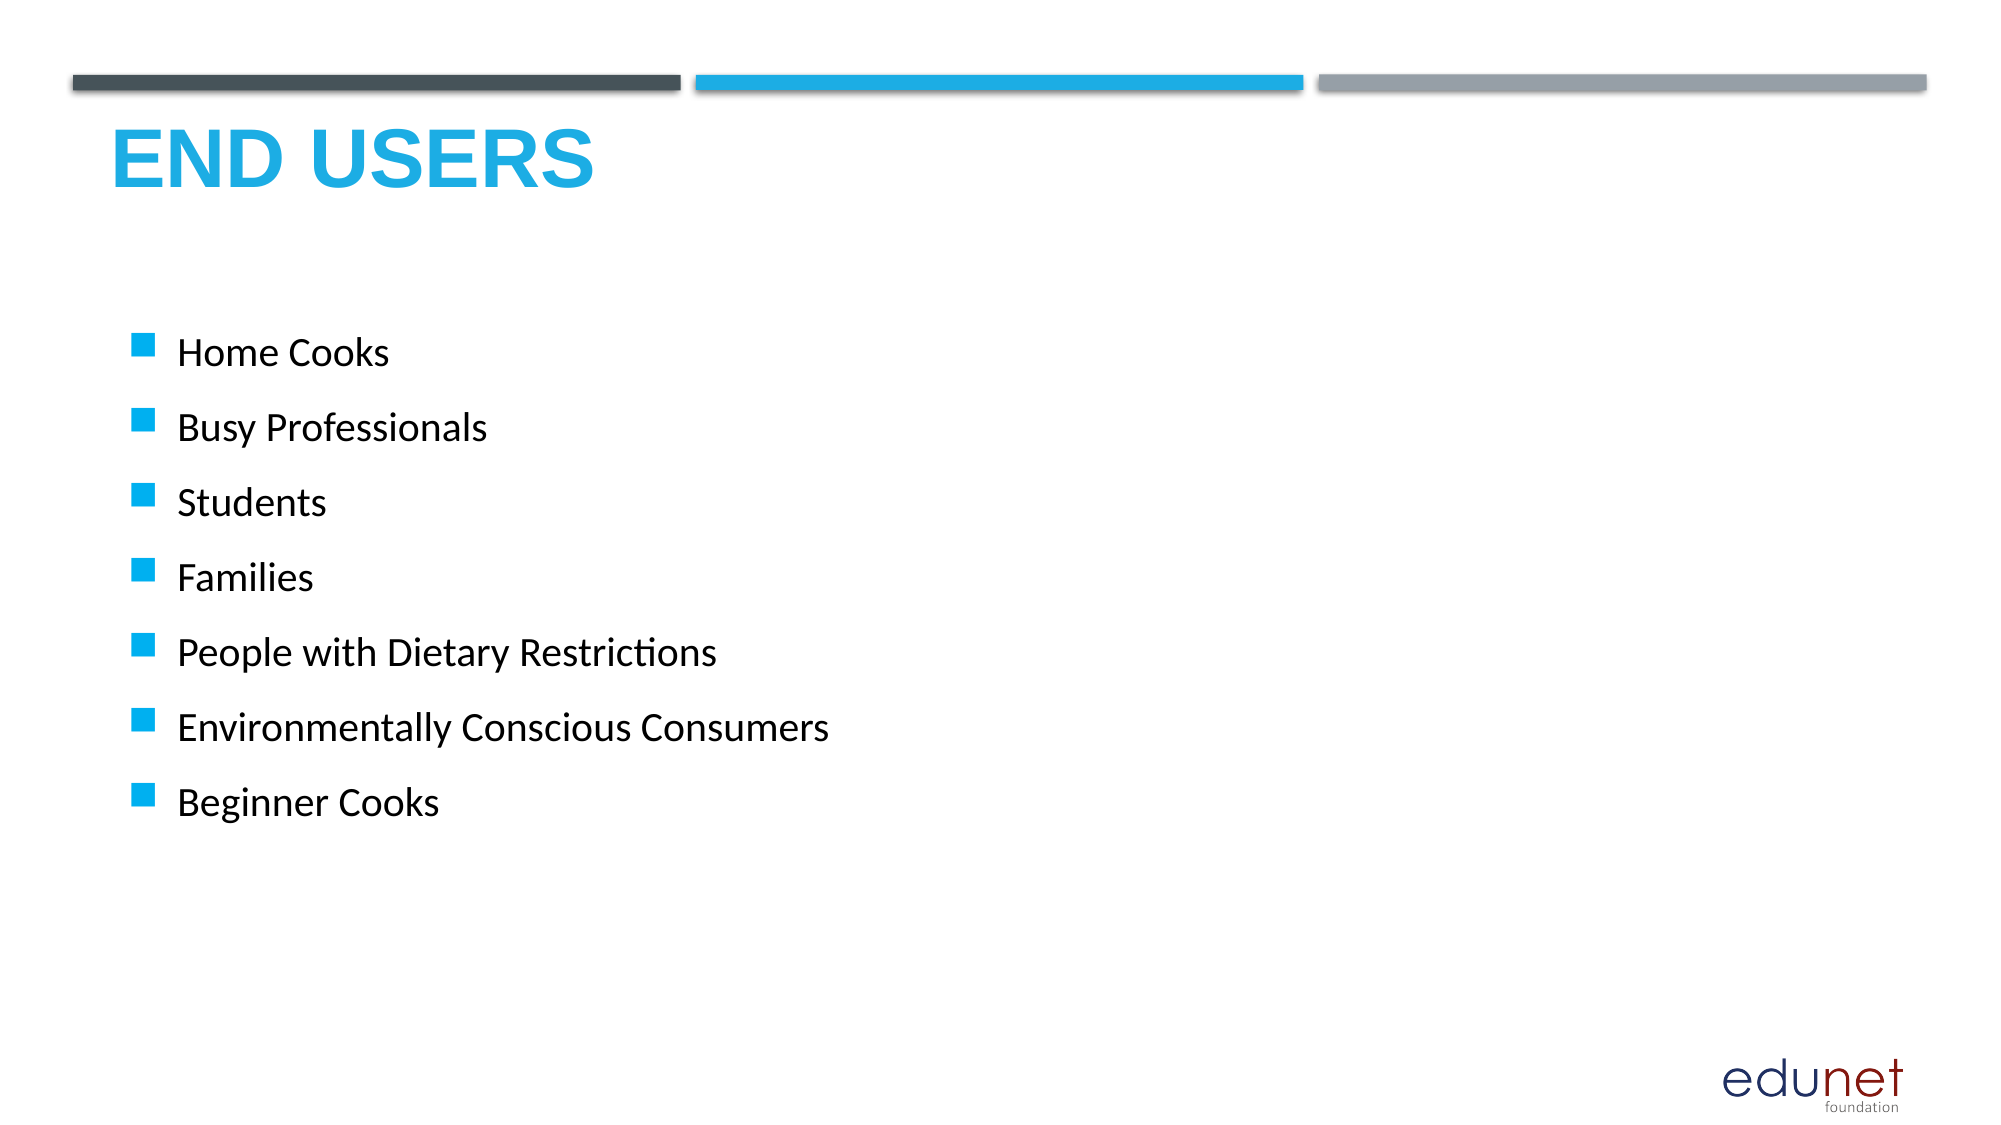

# End users
Home Cooks
Busy Professionals
Students
Families
People with Dietary Restrictions
Environmentally Conscious Consumers
Beginner Cooks